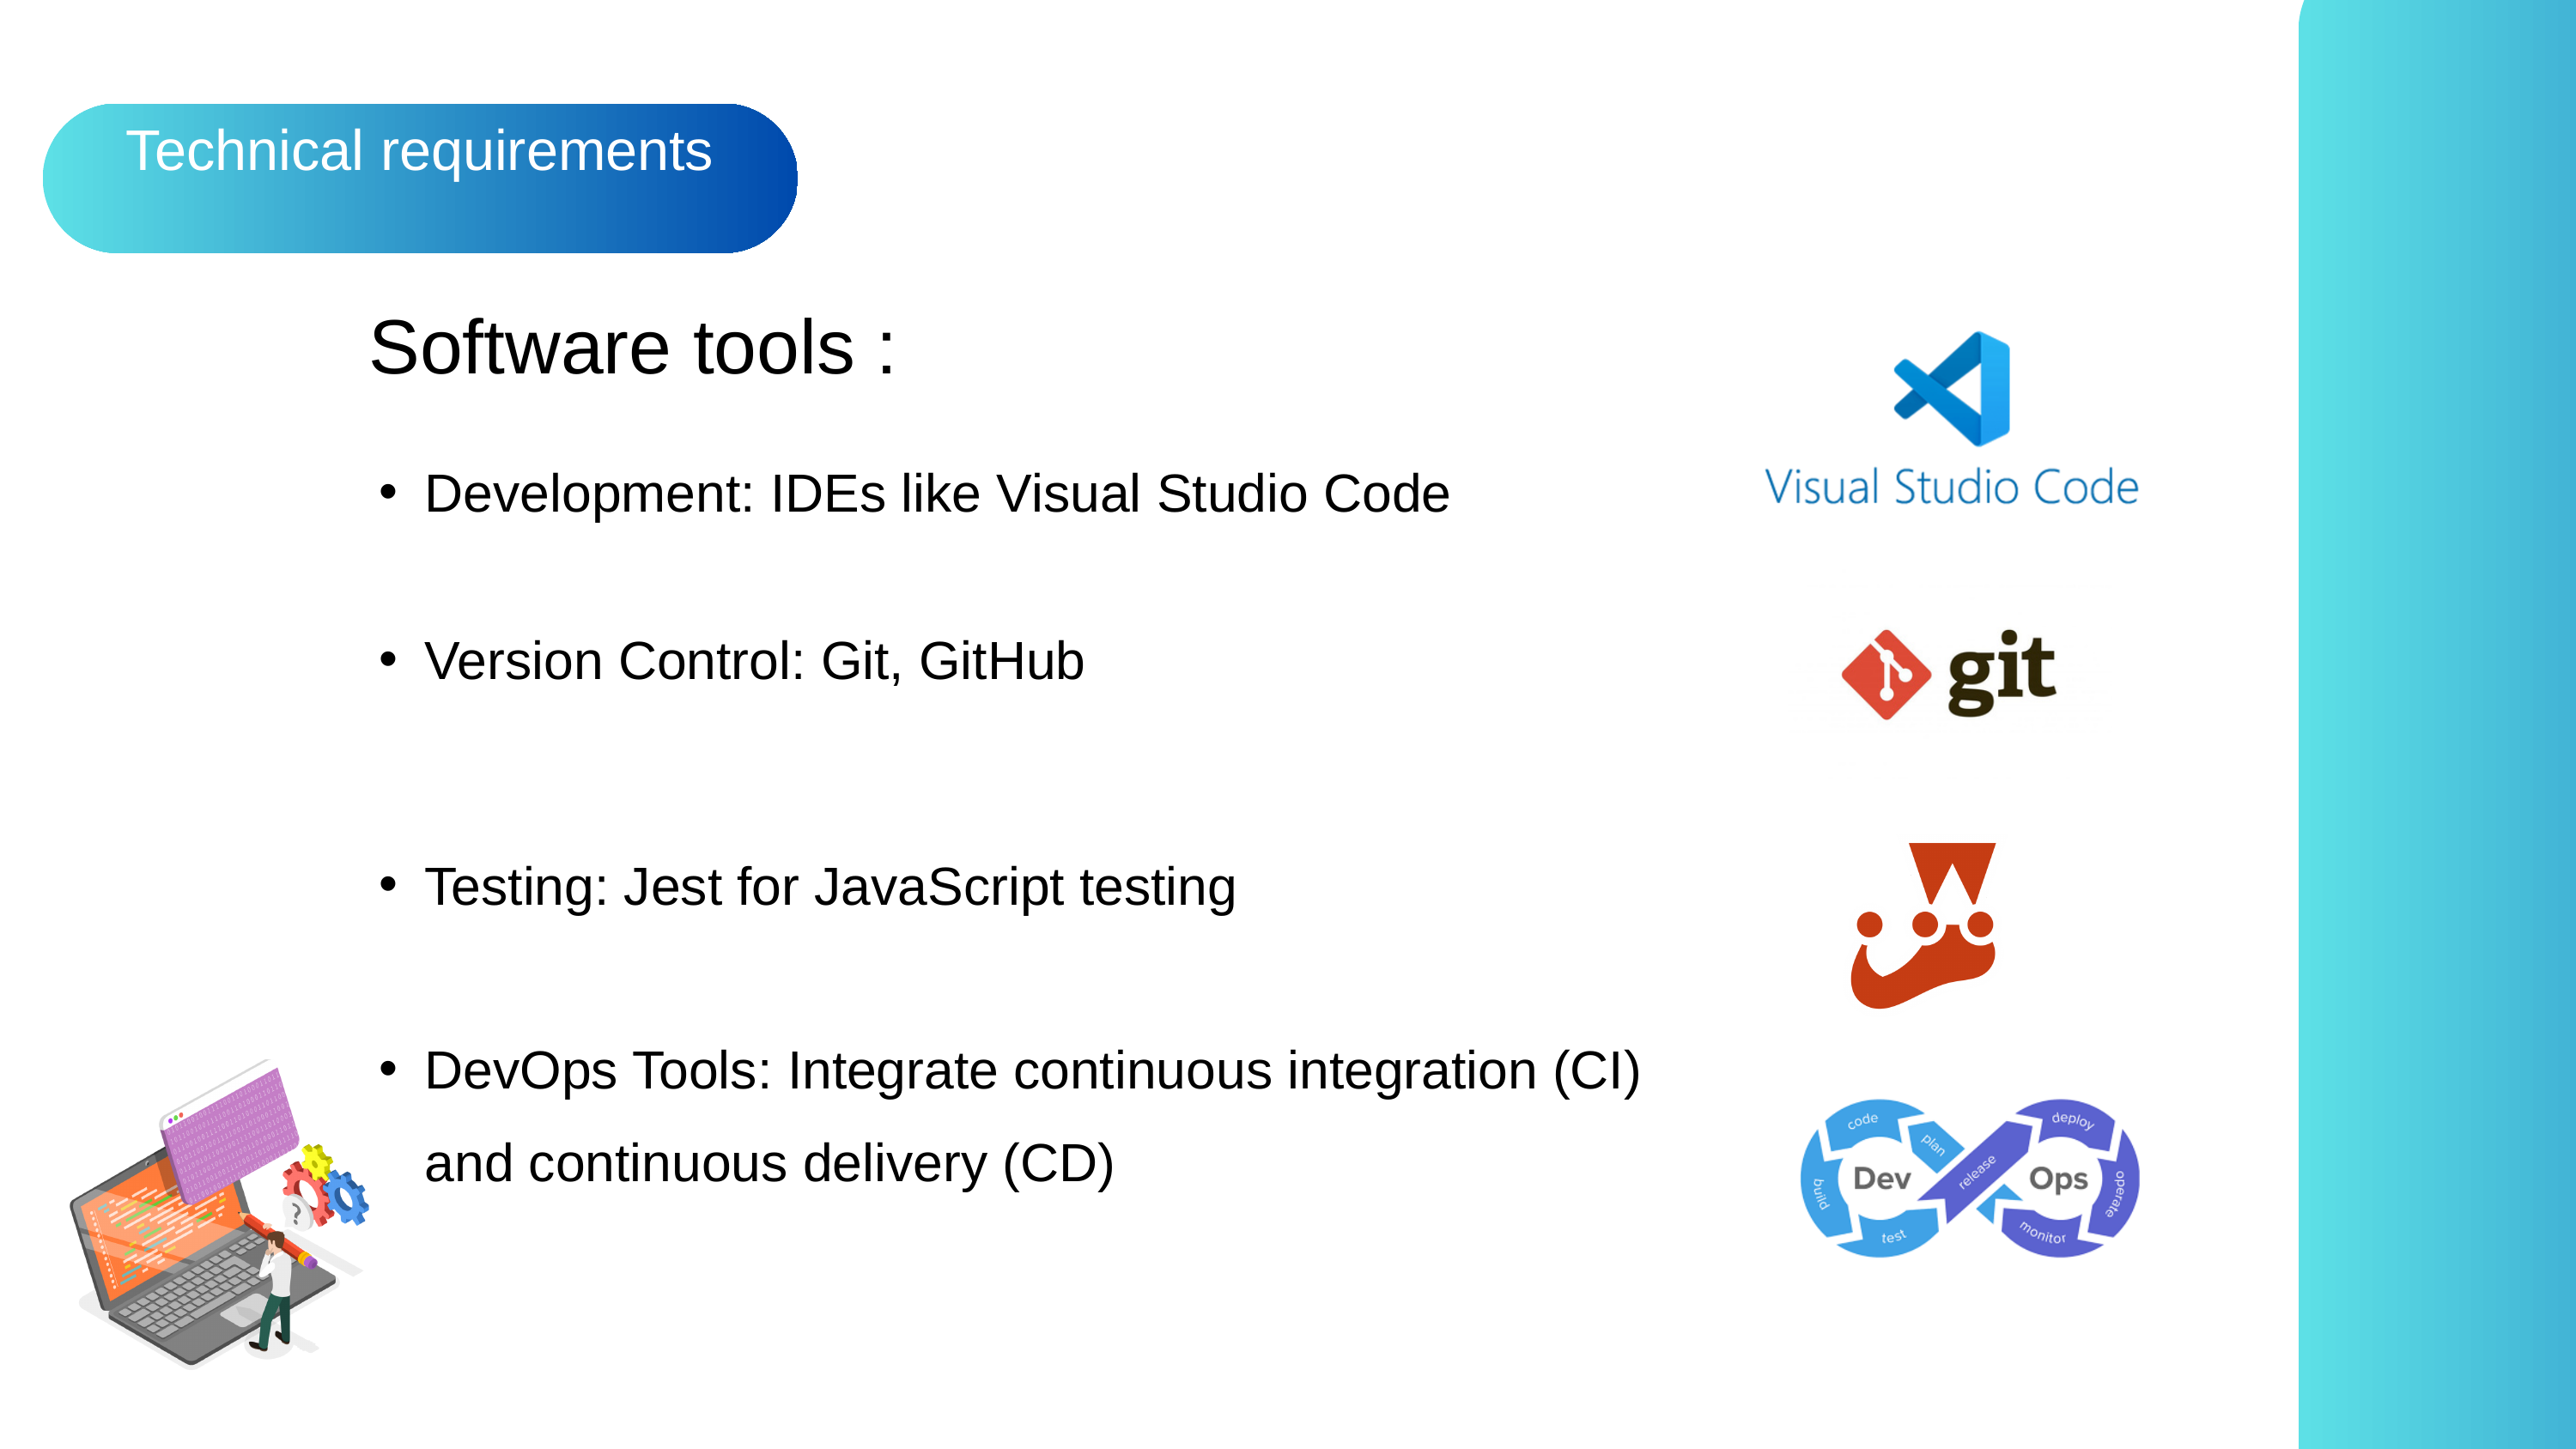

Technical requirements
Software tools :

Development: IDEs like Visual Studio Code

Version Control: Git, GitHub

Testing: Jest for JavaScript testing

DevOps Tools: Integrate continuous integration (CI) and continuous delivery (CD)